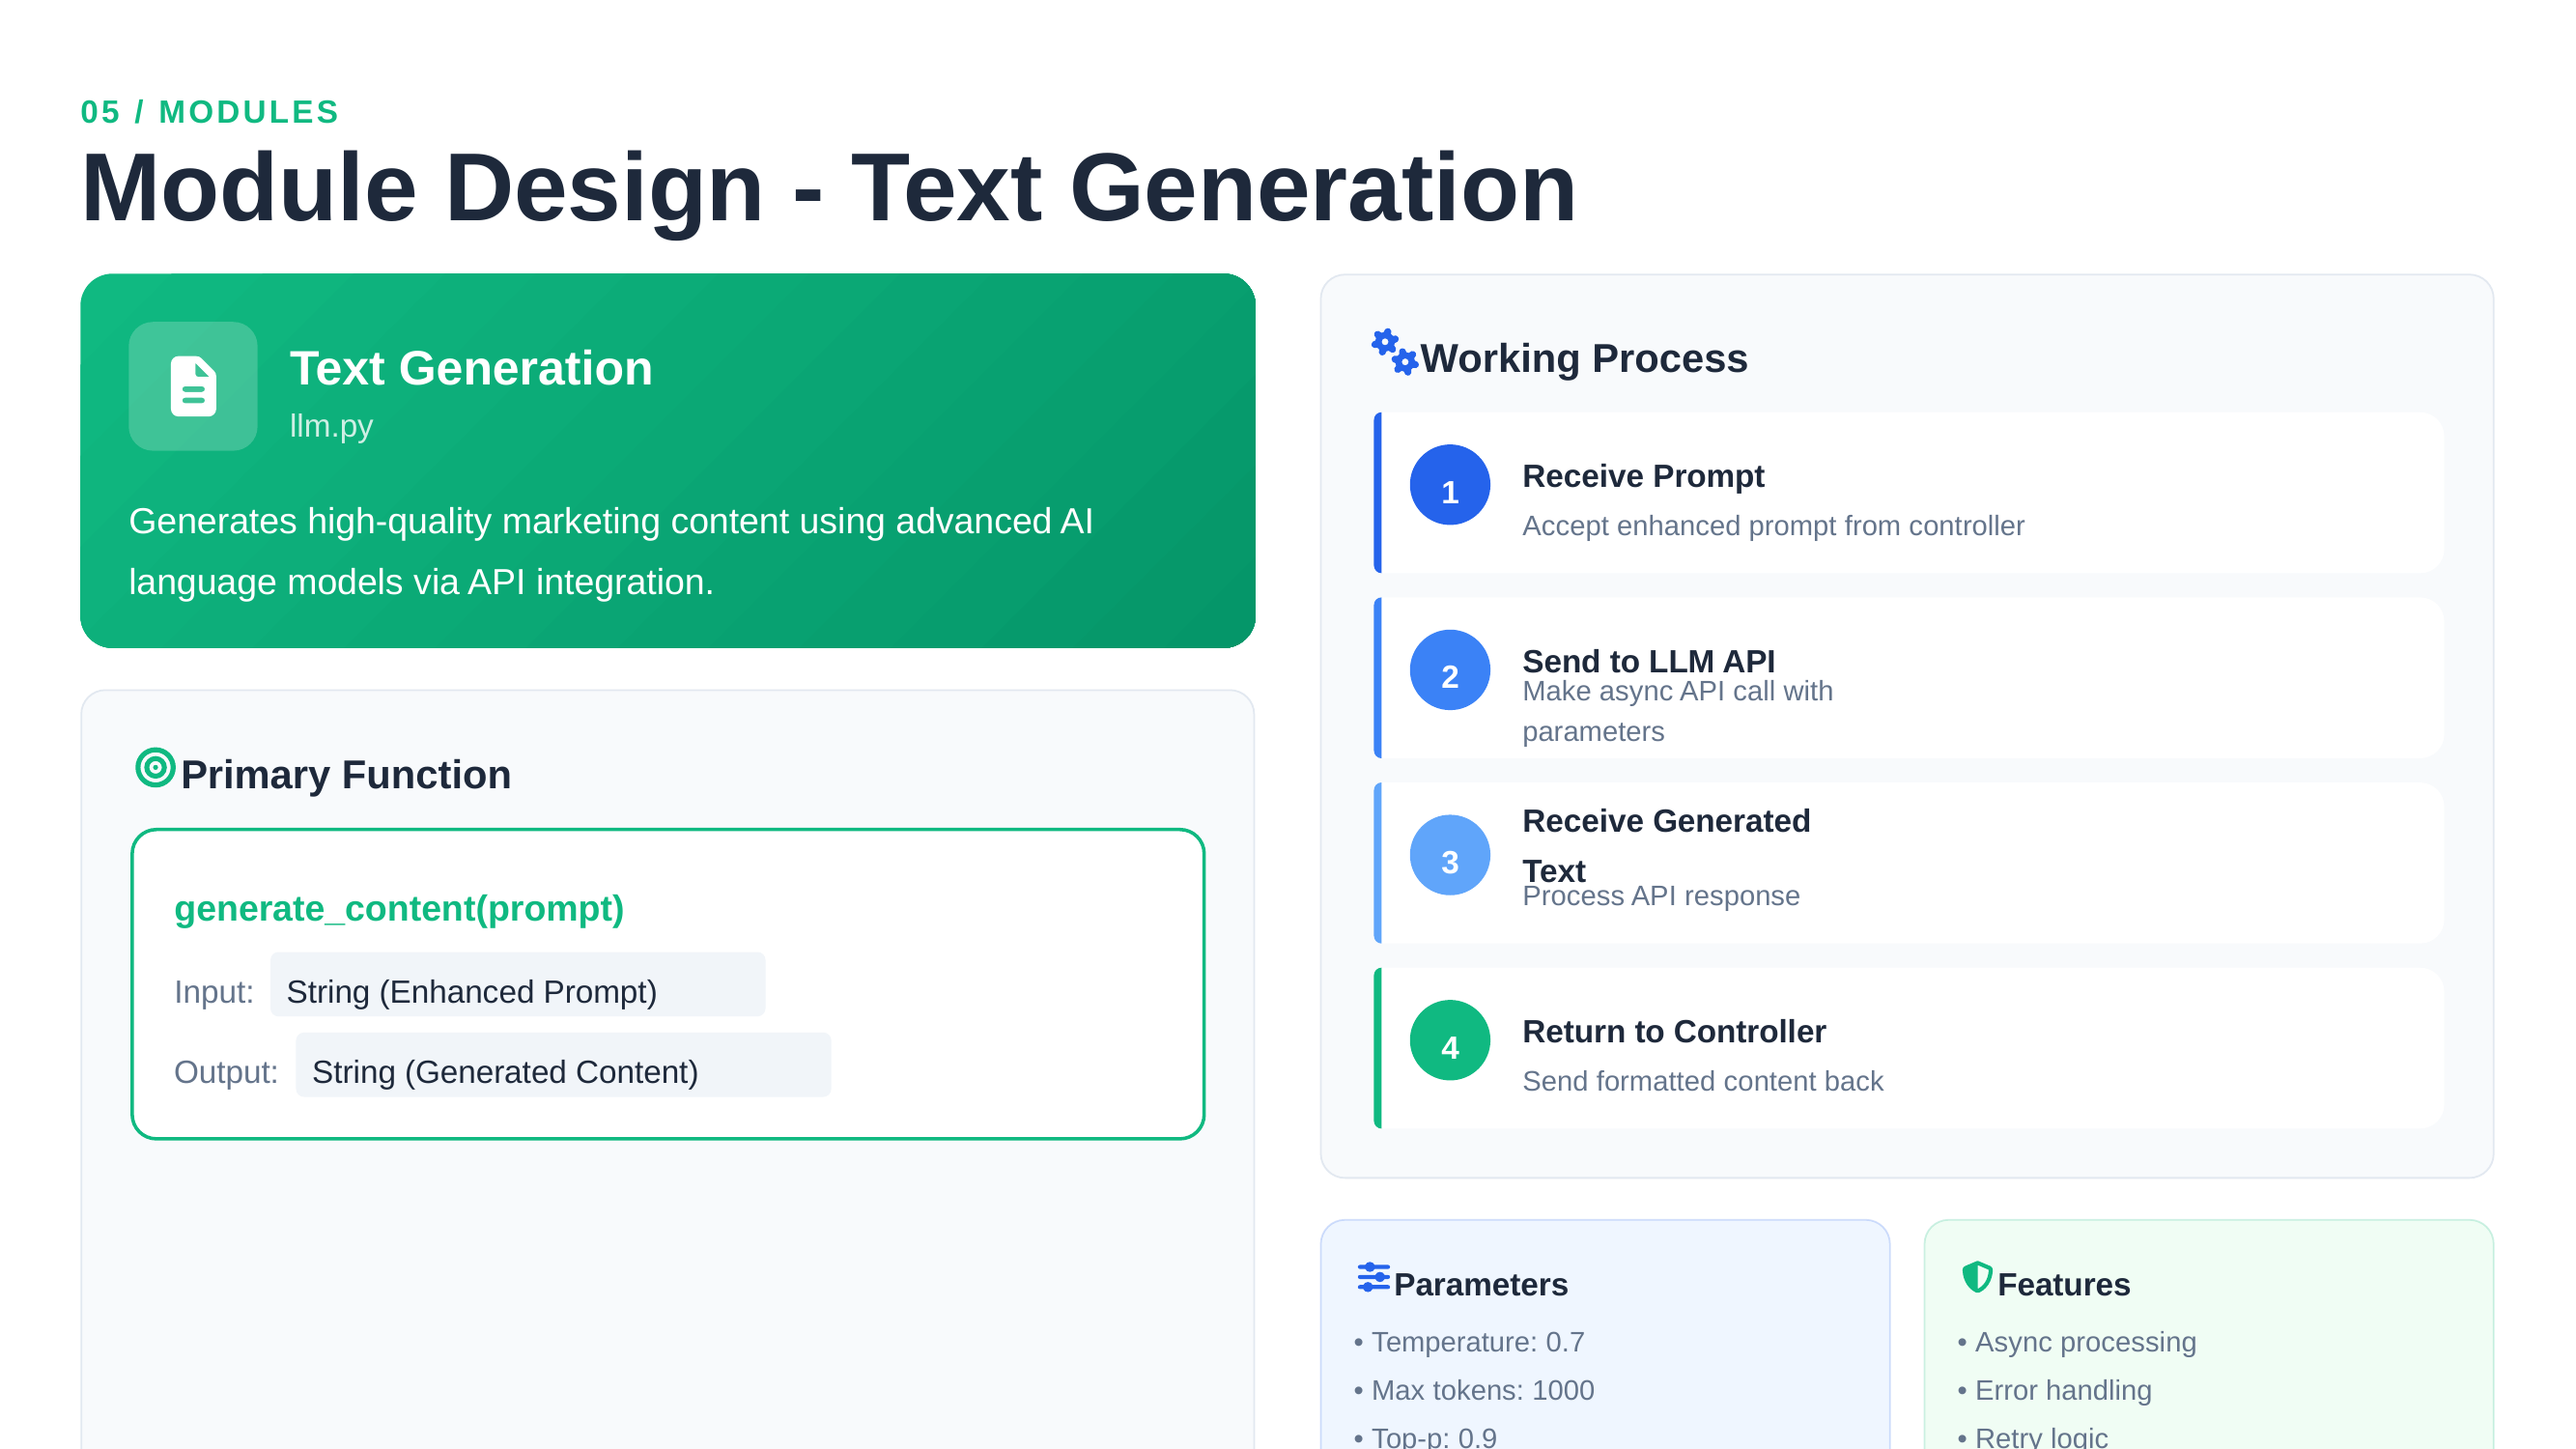

05 / MODULES
Module Design - Text Generation

Working Process
Text Generation

llm.py

1

Receive Prompt
Generates high-quality marketing content using advanced AI language models via API integration.
Accept enhanced prompt from controller

2

Send to LLM API
Make async API call with parameters

Primary Function

3

Receive Generated Text

Process API response
generate_content(prompt)

String (Enhanced Prompt)
Input:

4

Return to Controller

String (Generated Content)
Output:
Send formatted content back

Parameters
Features

• Temperature: 0.7
• Async processing
• Max tokens: 1000
• Error handling
• Top-p: 0.9
• Retry logic